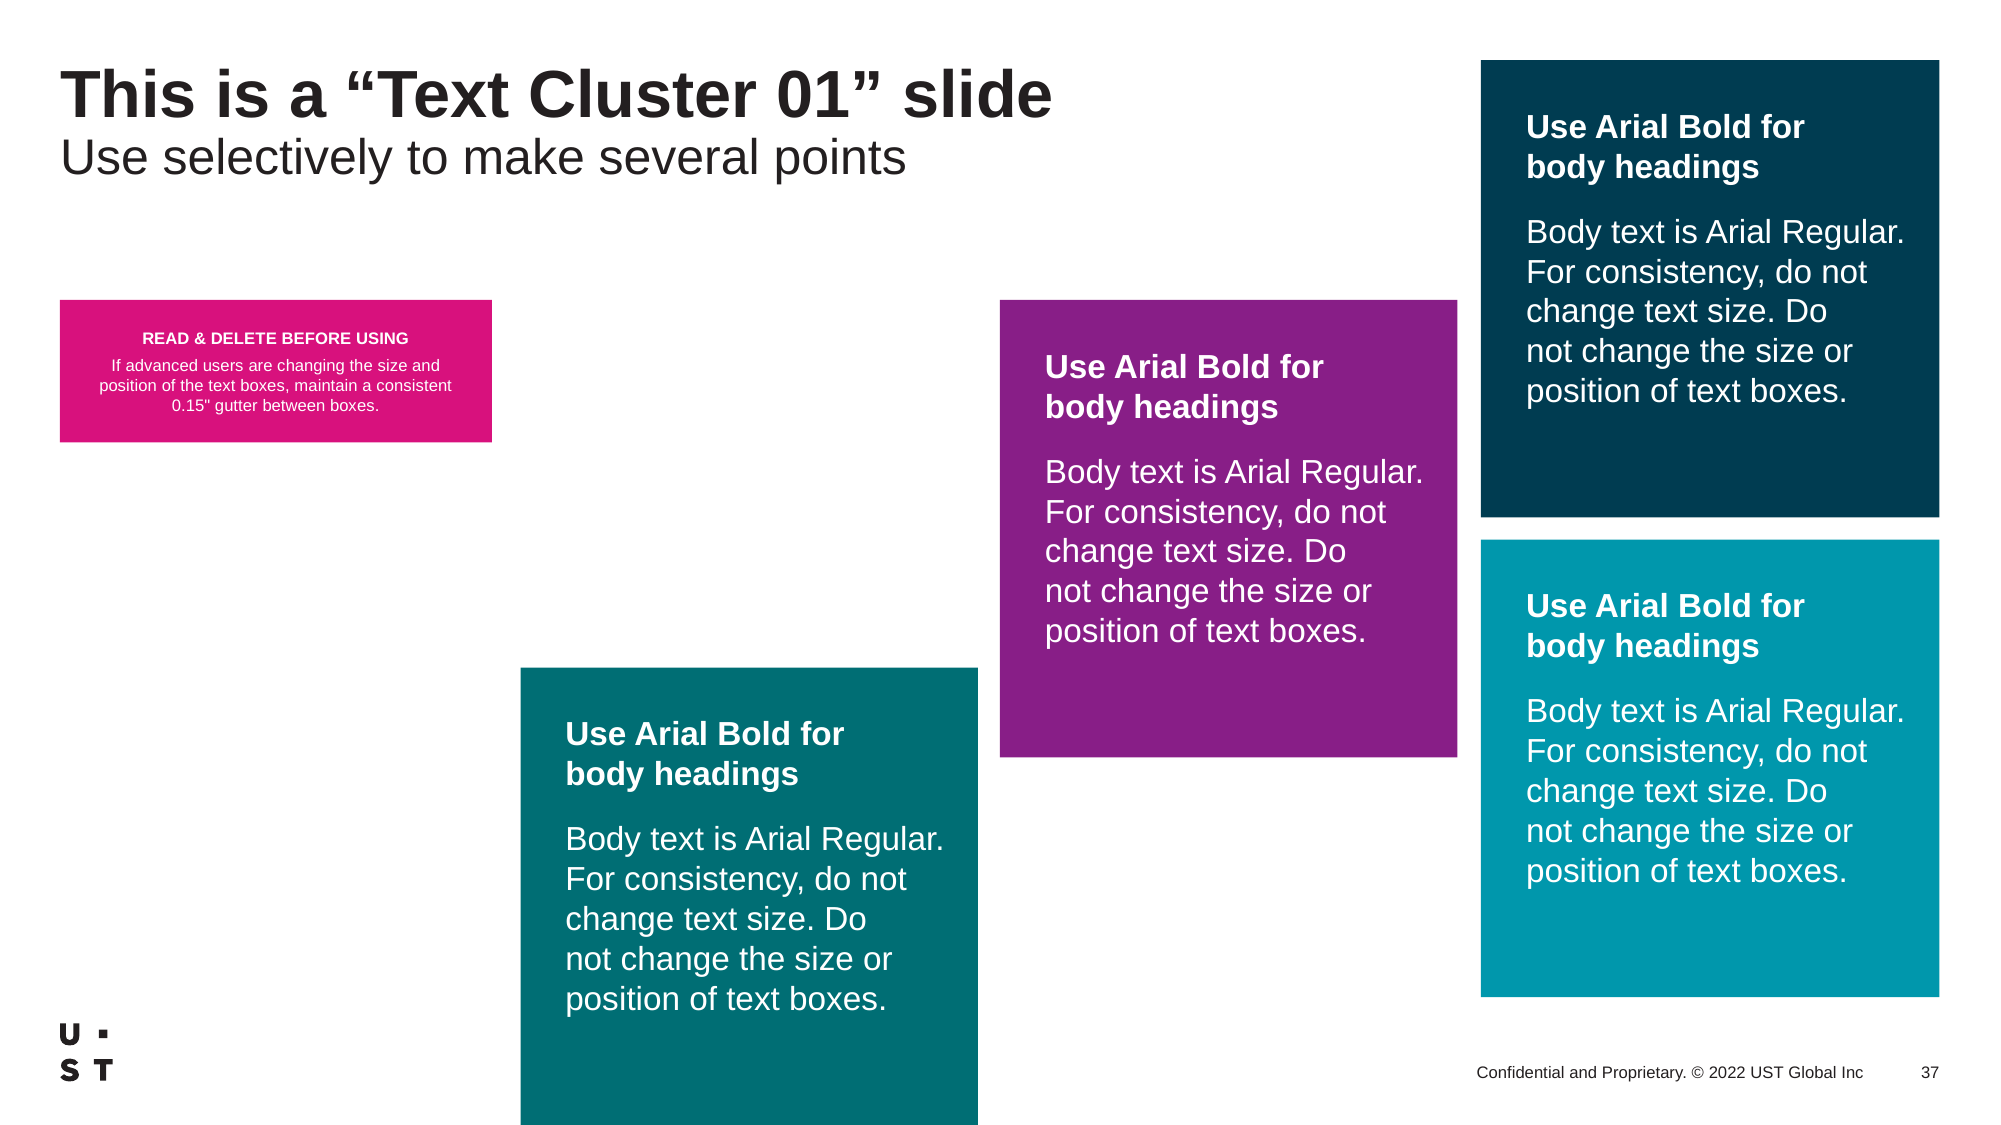

# This is a “Text Cluster 01” slide Use selectively to make several points
Use Arial Bold for body headings
Body text is Arial Regular. For consistency, do not change text size. Do not change the size or position of text boxes.
READ & DELETE BEFORE USING
If advanced users are changing the size and position of the text boxes, maintain a consistent 0.15" gutter between boxes.
Use Arial Bold for body headings
Body text is Arial Regular. For consistency, do not change text size. Do not change the size or position of text boxes.
Use Arial Bold for body headings
Body text is Arial Regular. For consistency, do not change text size. Do not change the size or position of text boxes.
Use Arial Bold for body headings
Body text is Arial Regular. For consistency, do not change text size. Do not change the size or position of text boxes.